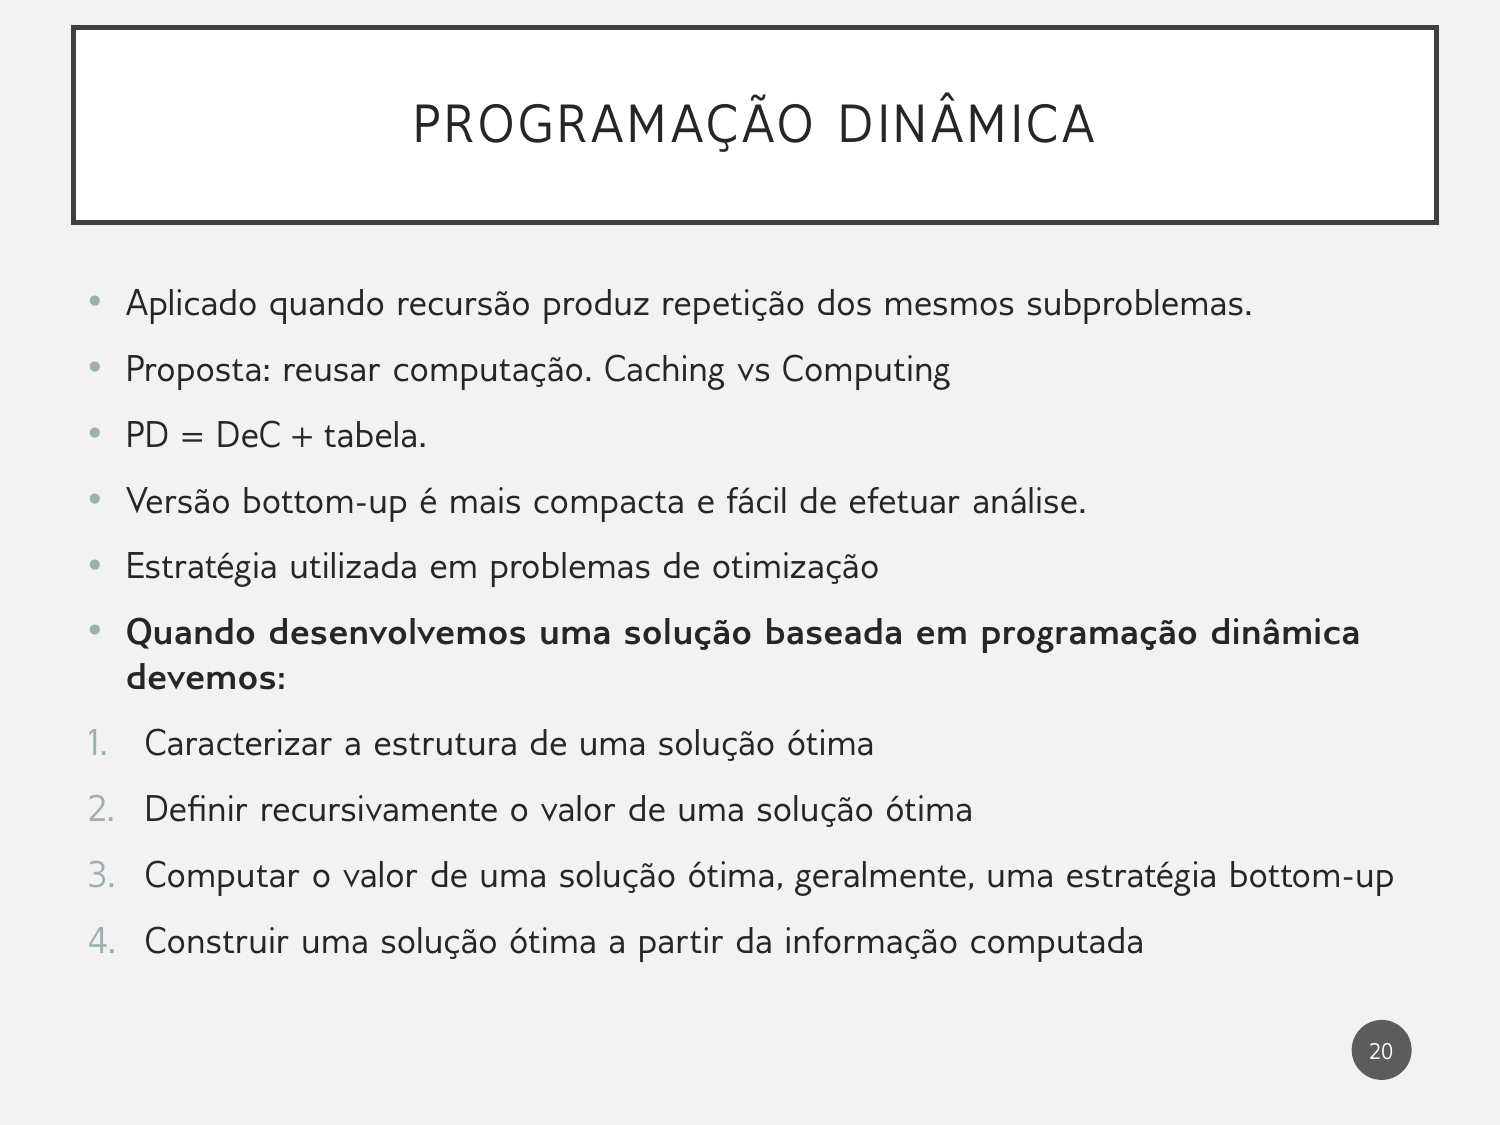

# Programação dinâmica
Aplicado quando recursão produz repetição dos mesmos subproblemas.
Proposta: reusar computação. Caching vs Computing
PD = DeC + tabela.
Versão bottom-up é mais compacta e fácil de efetuar análise.
Estratégia utilizada em problemas de otimização
Quando desenvolvemos uma solução baseada em programação dinâmica devemos:
Caracterizar a estrutura de uma solução ótima
Definir recursivamente o valor de uma solução ótima
Computar o valor de uma solução ótima, geralmente, uma estratégia bottom-up
Construir uma solução ótima a partir da informação computada

20